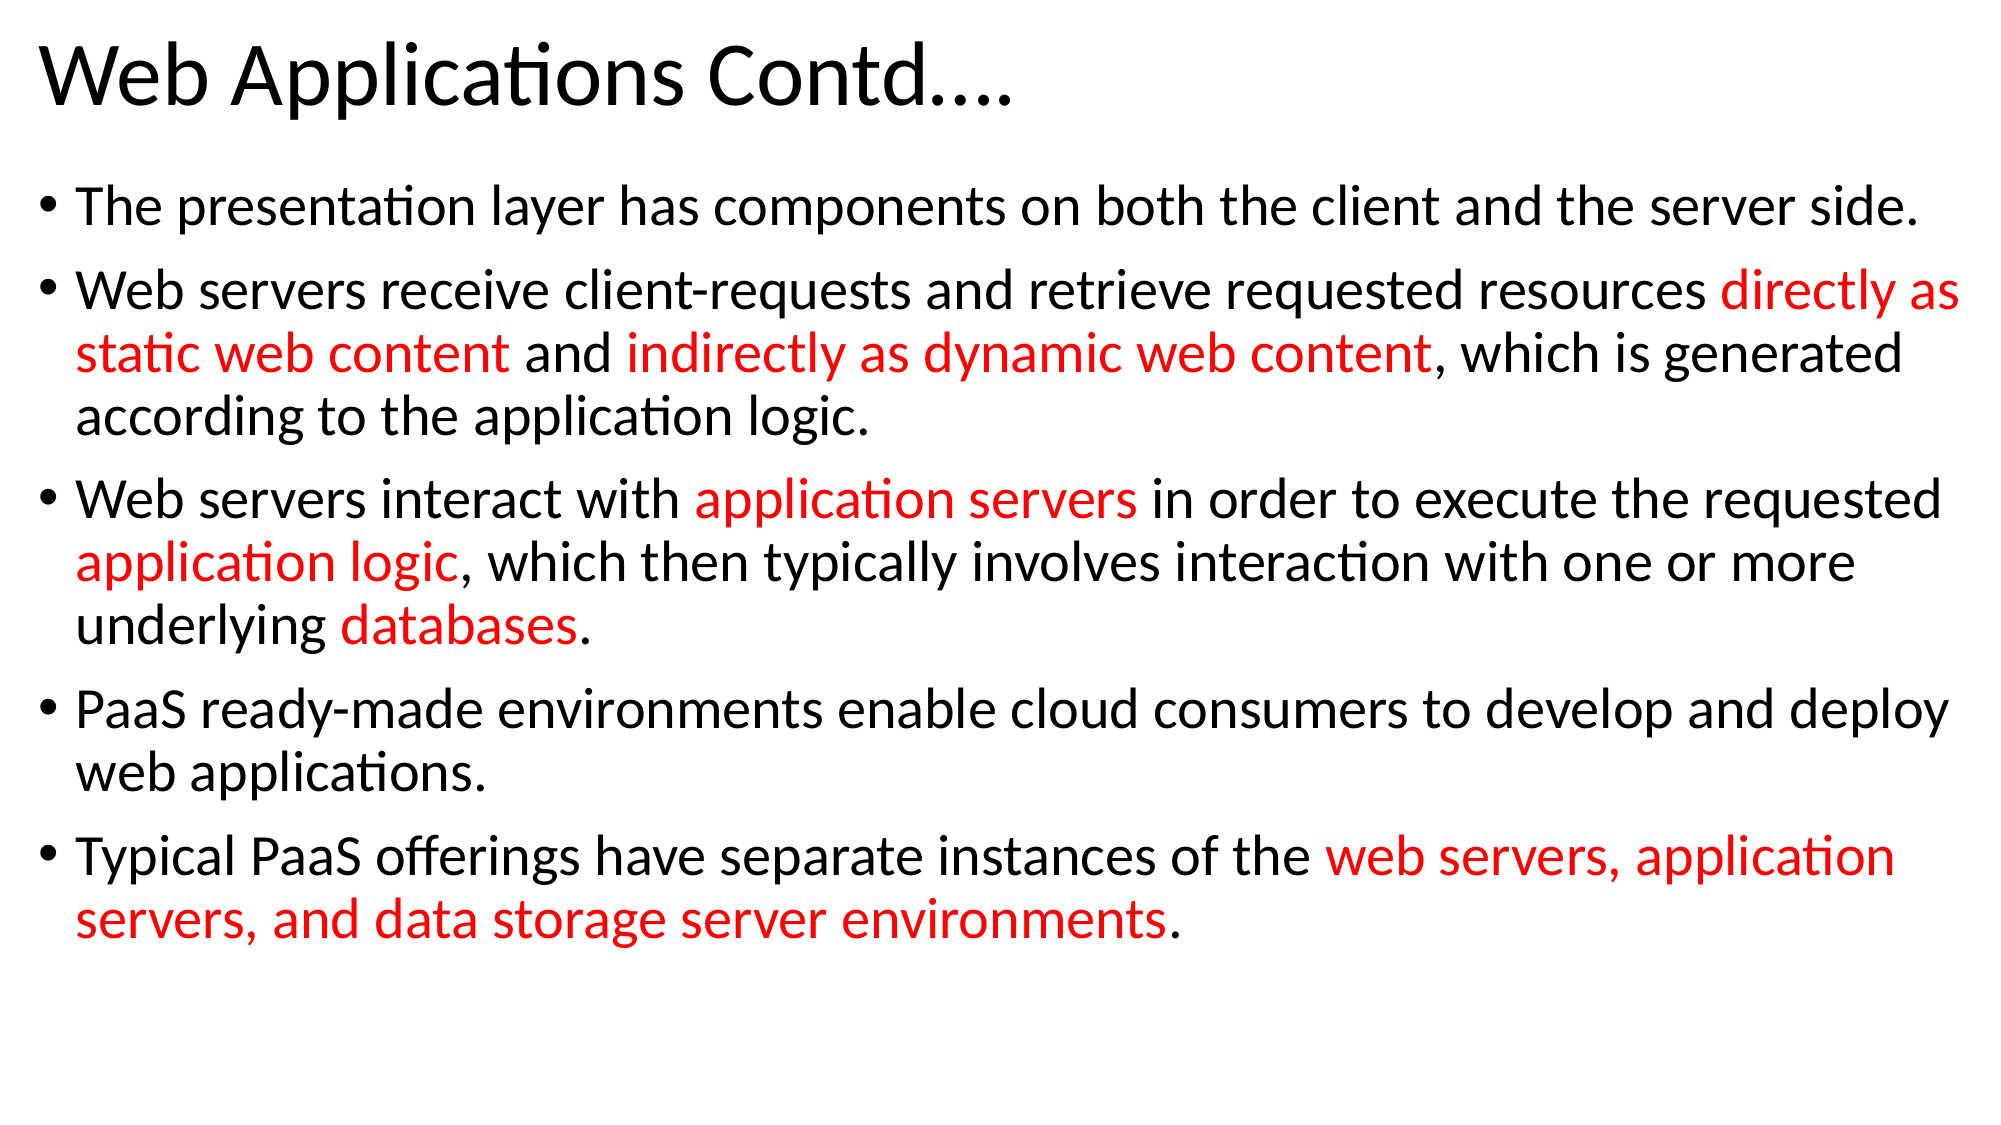

# Web Applications Contd….
The presentation layer has components on both the client and the server side.
Web servers receive client-requests and retrieve requested resources directly as static web content and indirectly as dynamic web content, which is generated according to the application logic.
Web servers interact with application servers in order to execute the requested application logic, which then typically involves interaction with one or more underlying databases.
PaaS ready-made environments enable cloud consumers to develop and deploy web applications.
Typical PaaS offerings have separate instances of the web servers, application servers, and data storage server environments.